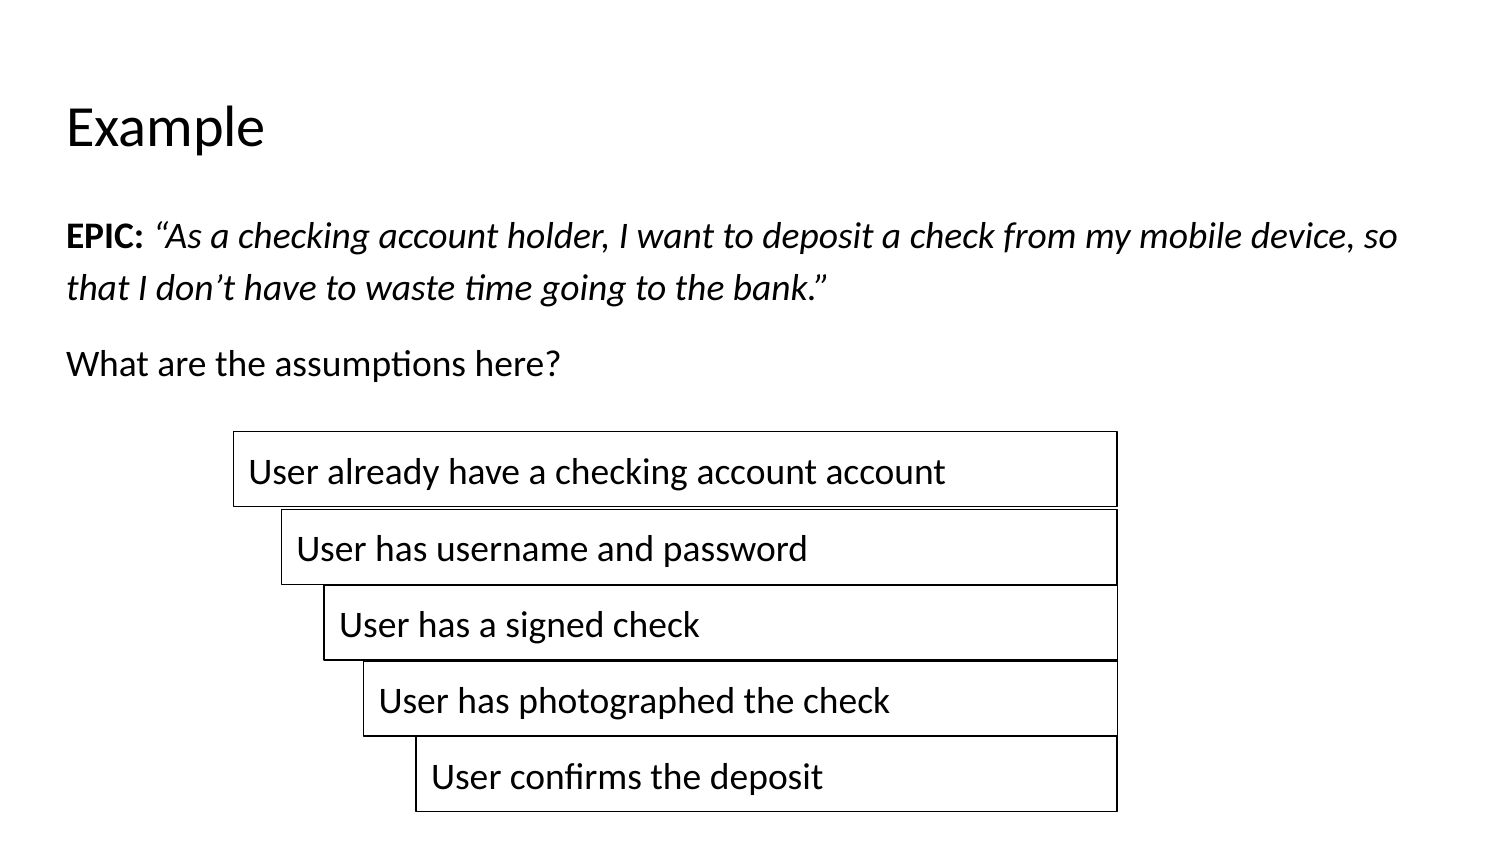

# Example
EPIC: “As a checking account holder, I want to deposit a check from my mobile device, so that I don’t have to waste time going to the bank.”
What are the assumptions here?
User already have a checking account account
User has username and password
User has a signed check
User has photographed the check
User confirms the deposit